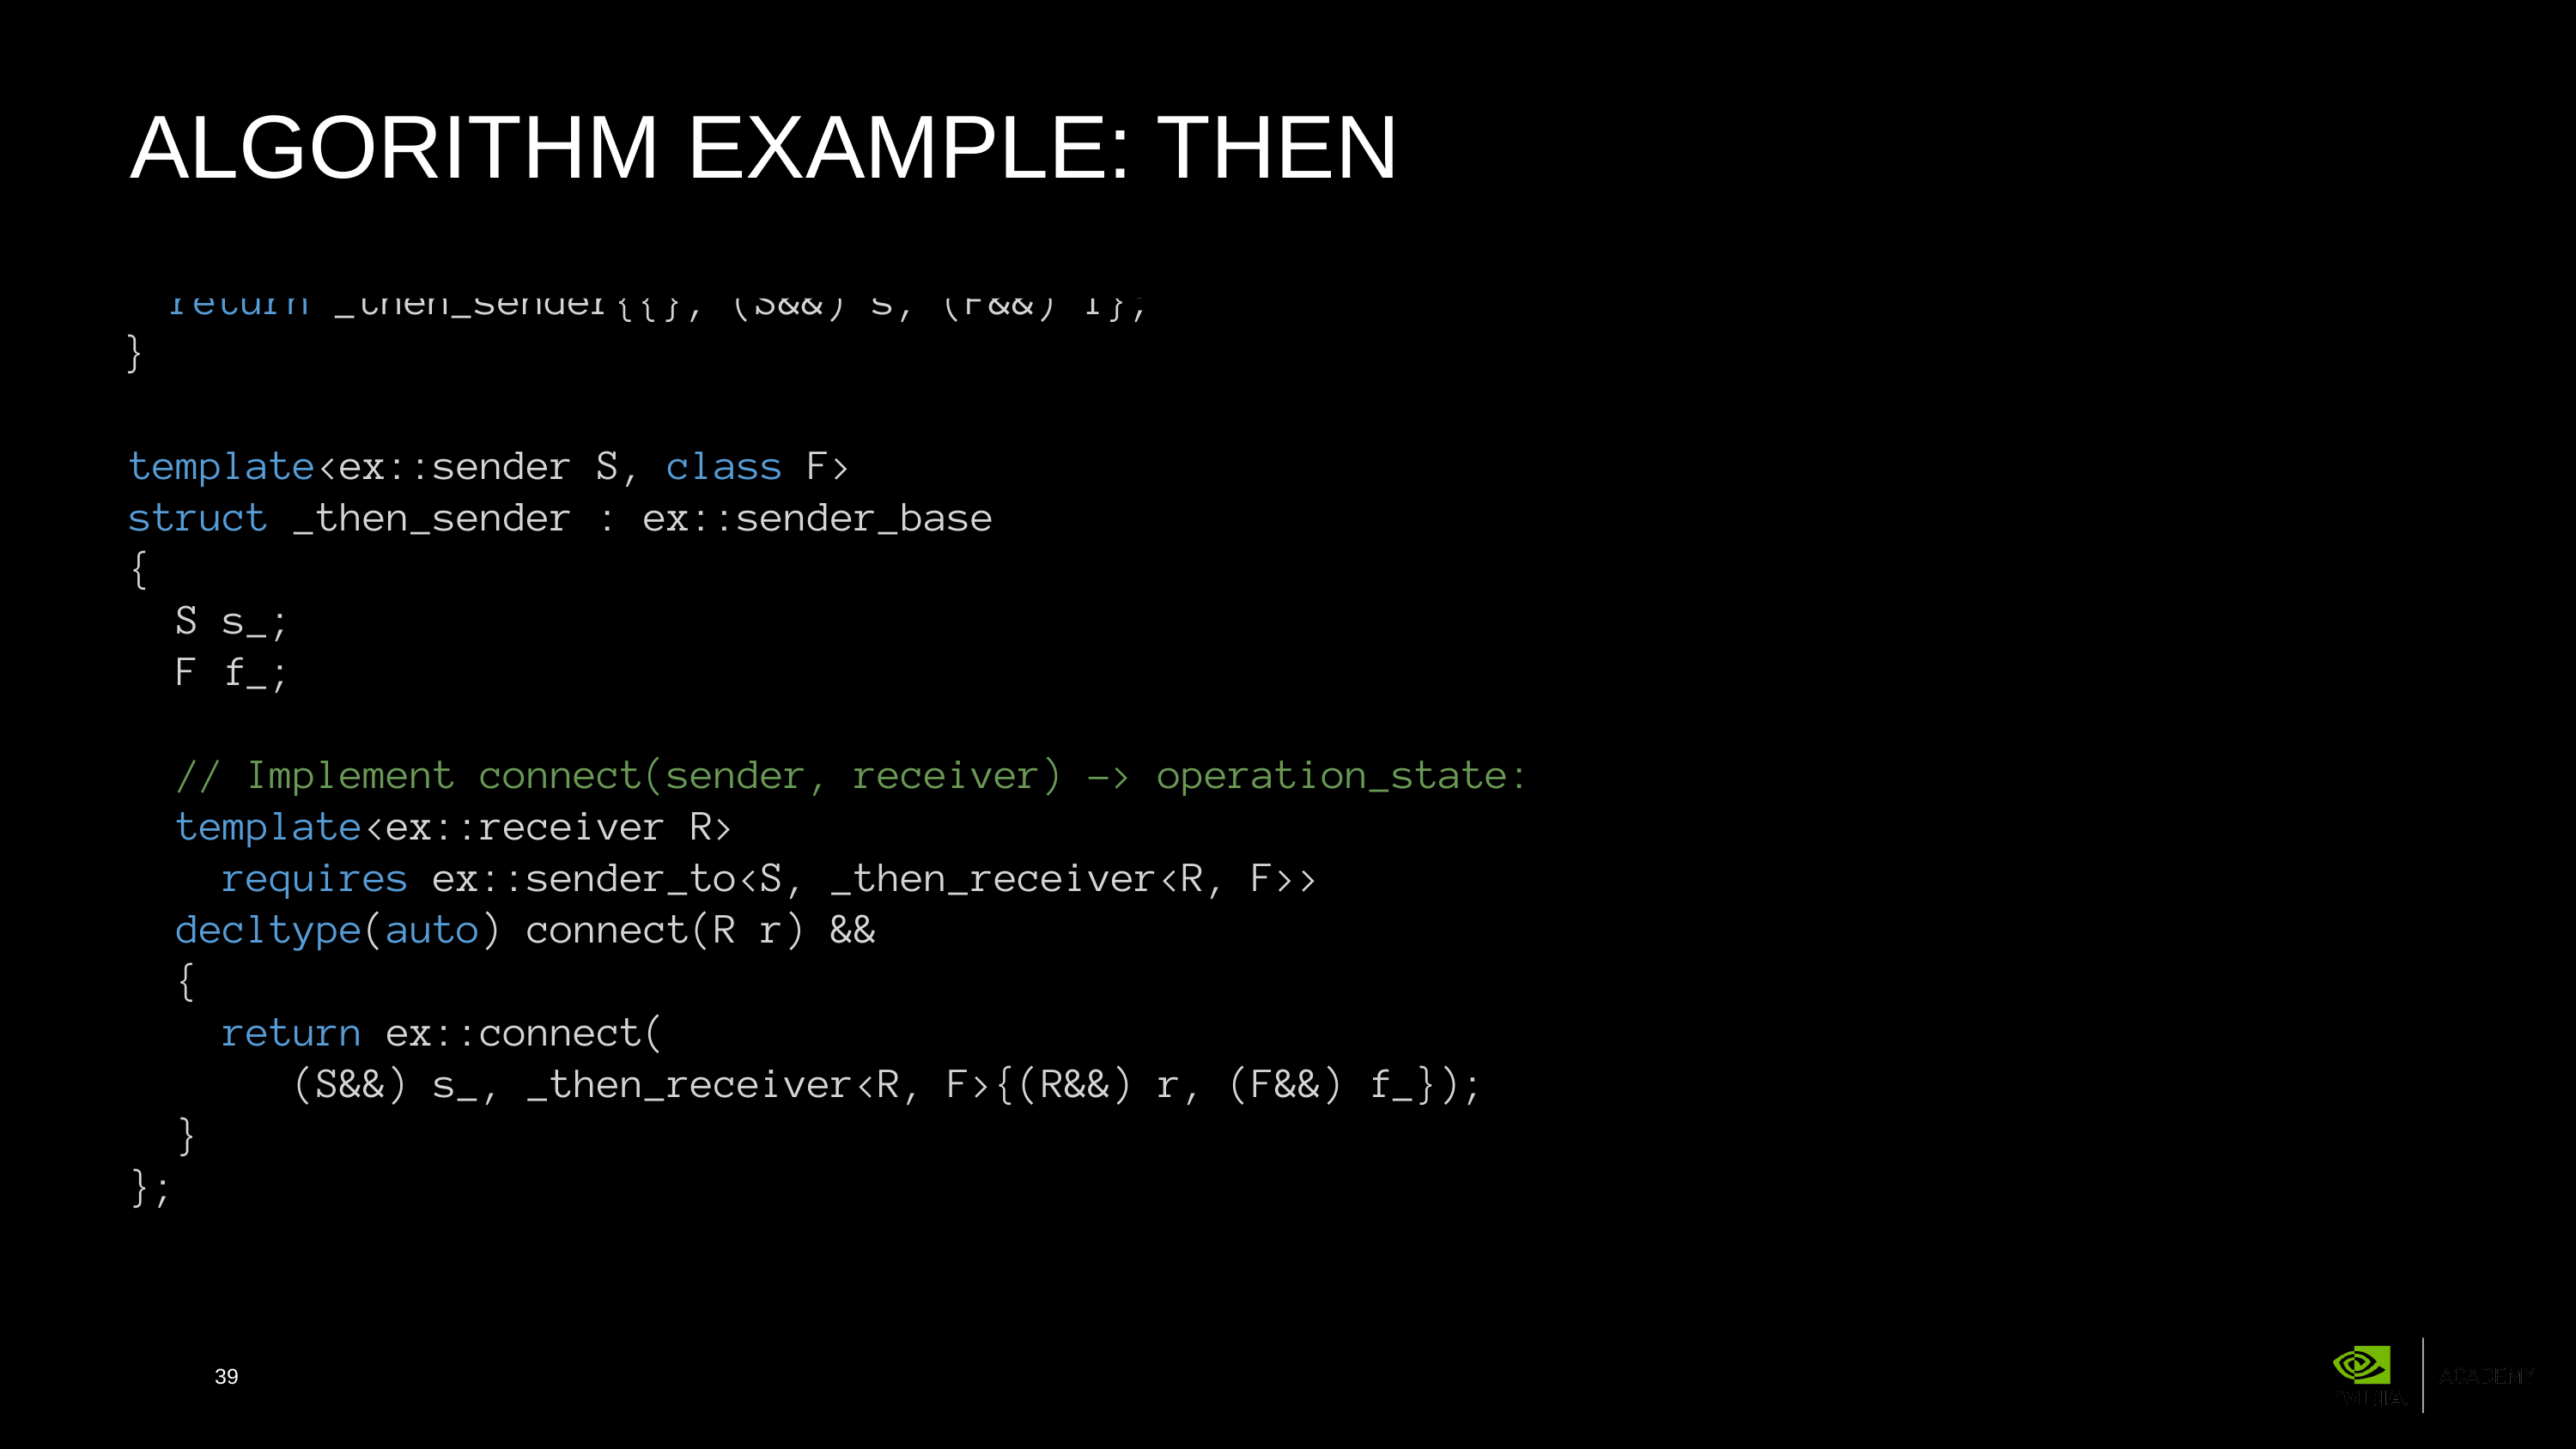

# Algorithm example: then
namespace ex = std::execution;
template<ex::sender S, class F>
ex::sender auto then(S s, F f)
{
  return _then_sender{{}, (S&&) s, (F&&) f};
}
template<ex::sender S, class F>
struct _then_sender : ex::sender_base
{
  S s_;
  F f_;

  // Implement connect(sender, receiver) -> operation_state:
  template<ex::receiver R>
    requires ex::sender_to<S, _then_receiver<R, F>>
  decltype(auto) connect(R r) &&
  {
    return ex::connect(
       (S&&) s_, _then_receiver<R, F>{(R&&) r, (F&&) f_});
  }
};
39